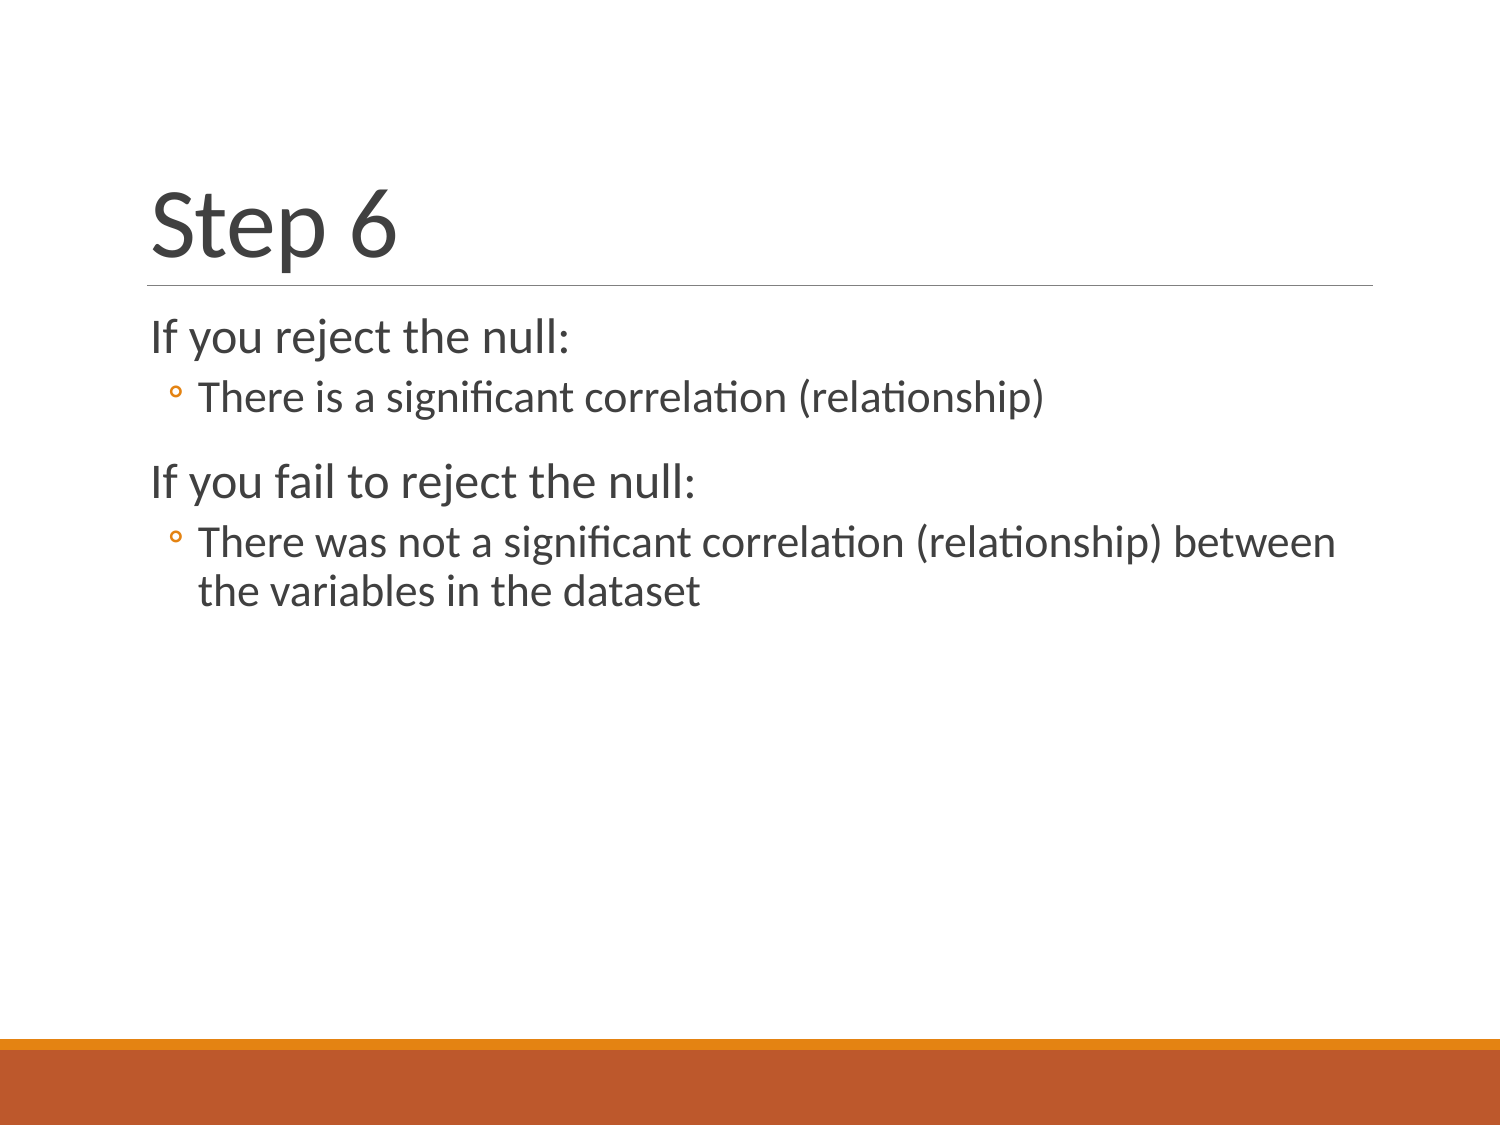

# Step 6
If you reject the null:
There is a significant correlation (relationship)
If you fail to reject the null:
There was not a significant correlation (relationship) between the variables in the dataset